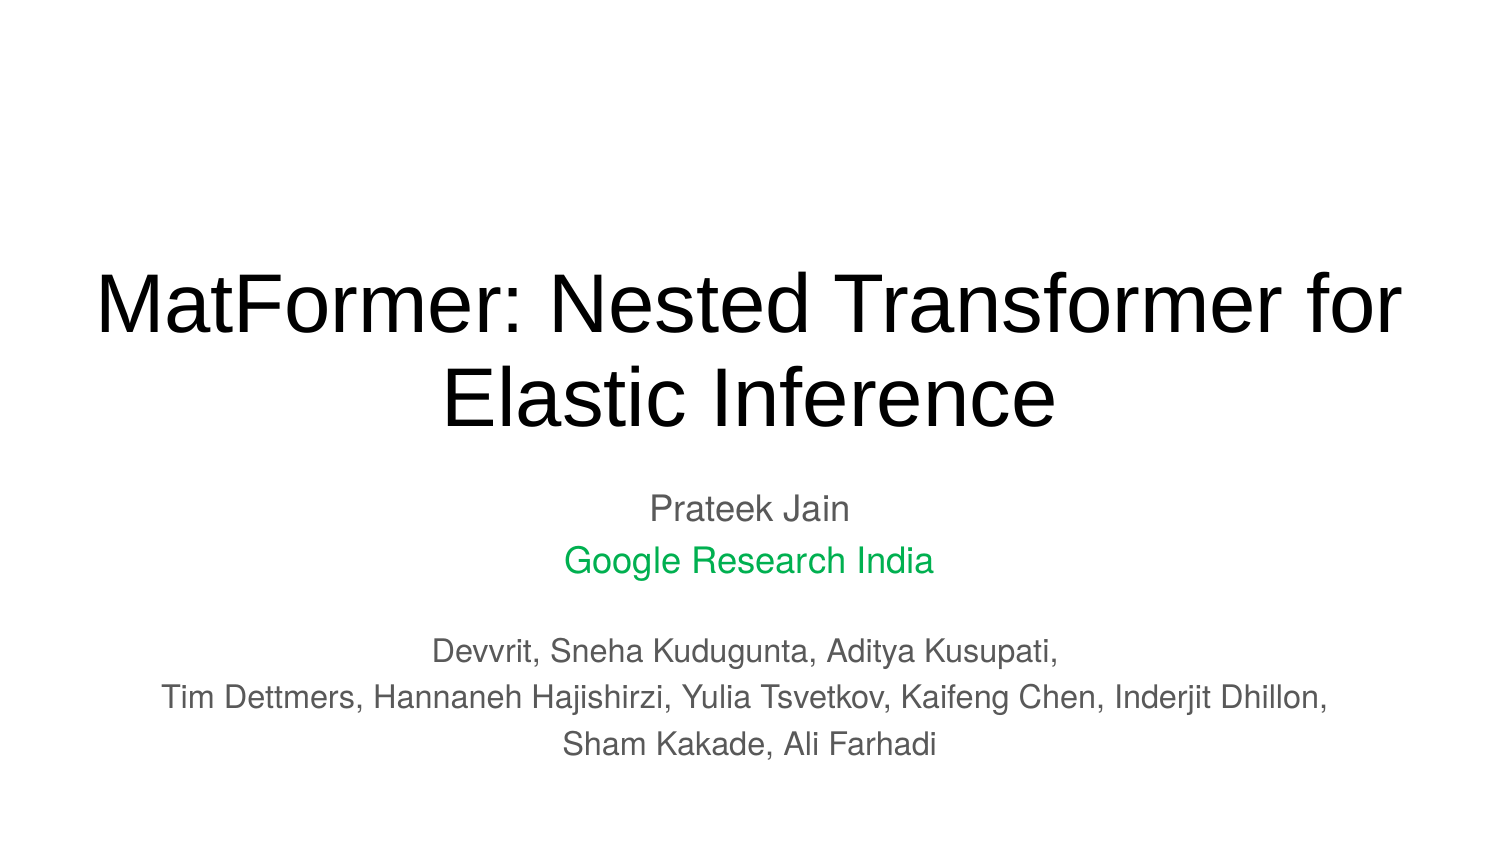

# MatFormer: Nested Transformer for Elastic Inference
Prateek Jain
Google Research India

Devvrit, Sneha Kudugunta, Aditya Kusupati,
Tim Dettmers, Hannaneh Hajishirzi, Yulia Tsvetkov, Kaifeng Chen, Inderjit Dhillon,
Sham Kakade, Ali Farhadi